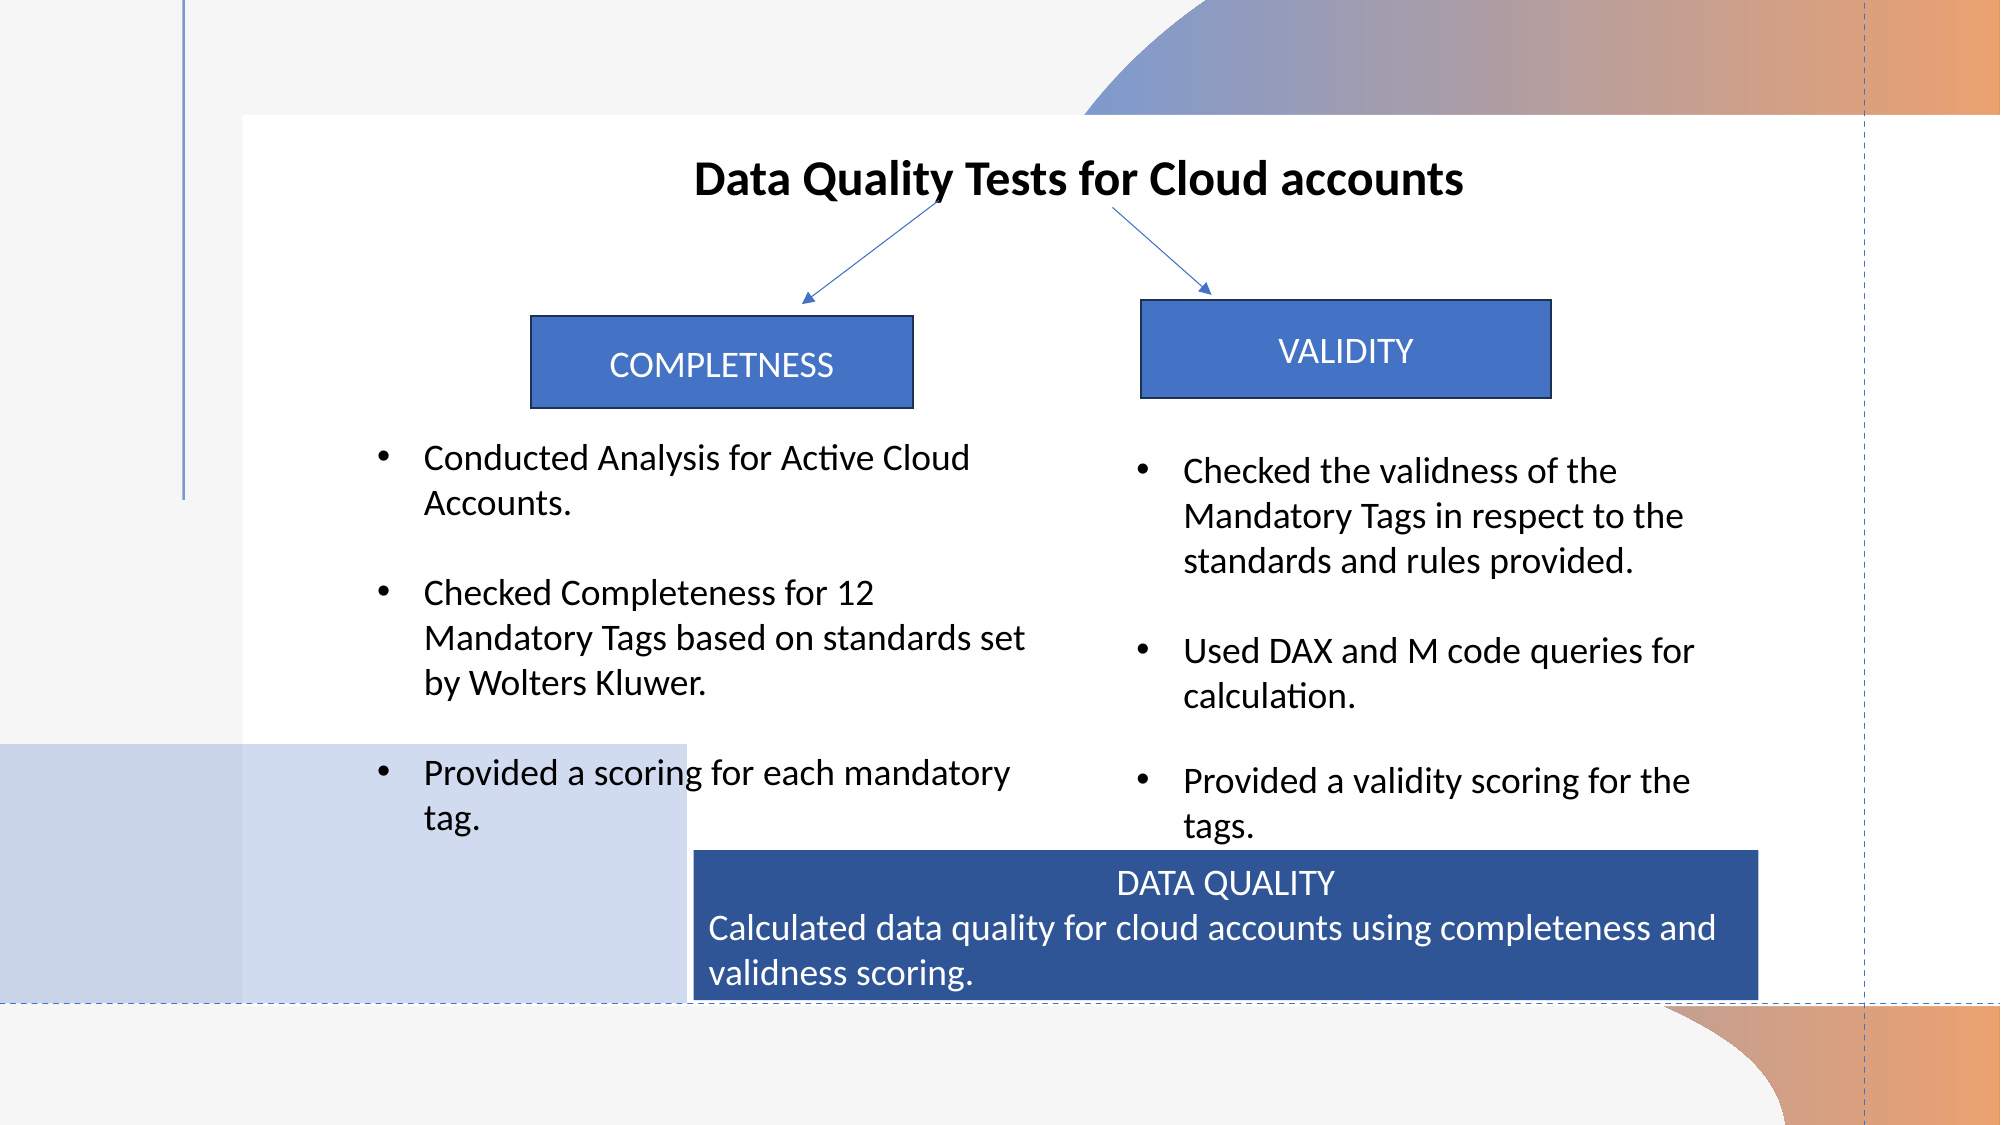

Data Quality Tests for Cloud accounts

VALIDITY
COMPLETNESS
Conducted Analysis for Active Cloud Accounts.

Checked Completeness for 12 Mandatory Tags based on standards set by Wolters Kluwer.

Provided a scoring for each mandatory tag.

Checked the validness of the Mandatory Tags in respect to the standards and rules provided.

Used DAX and M code queries for calculation.

Provided a validity scoring for the tags.

DATA QUALITY
Calculated data quality for cloud accounts using completeness and validness scoring.